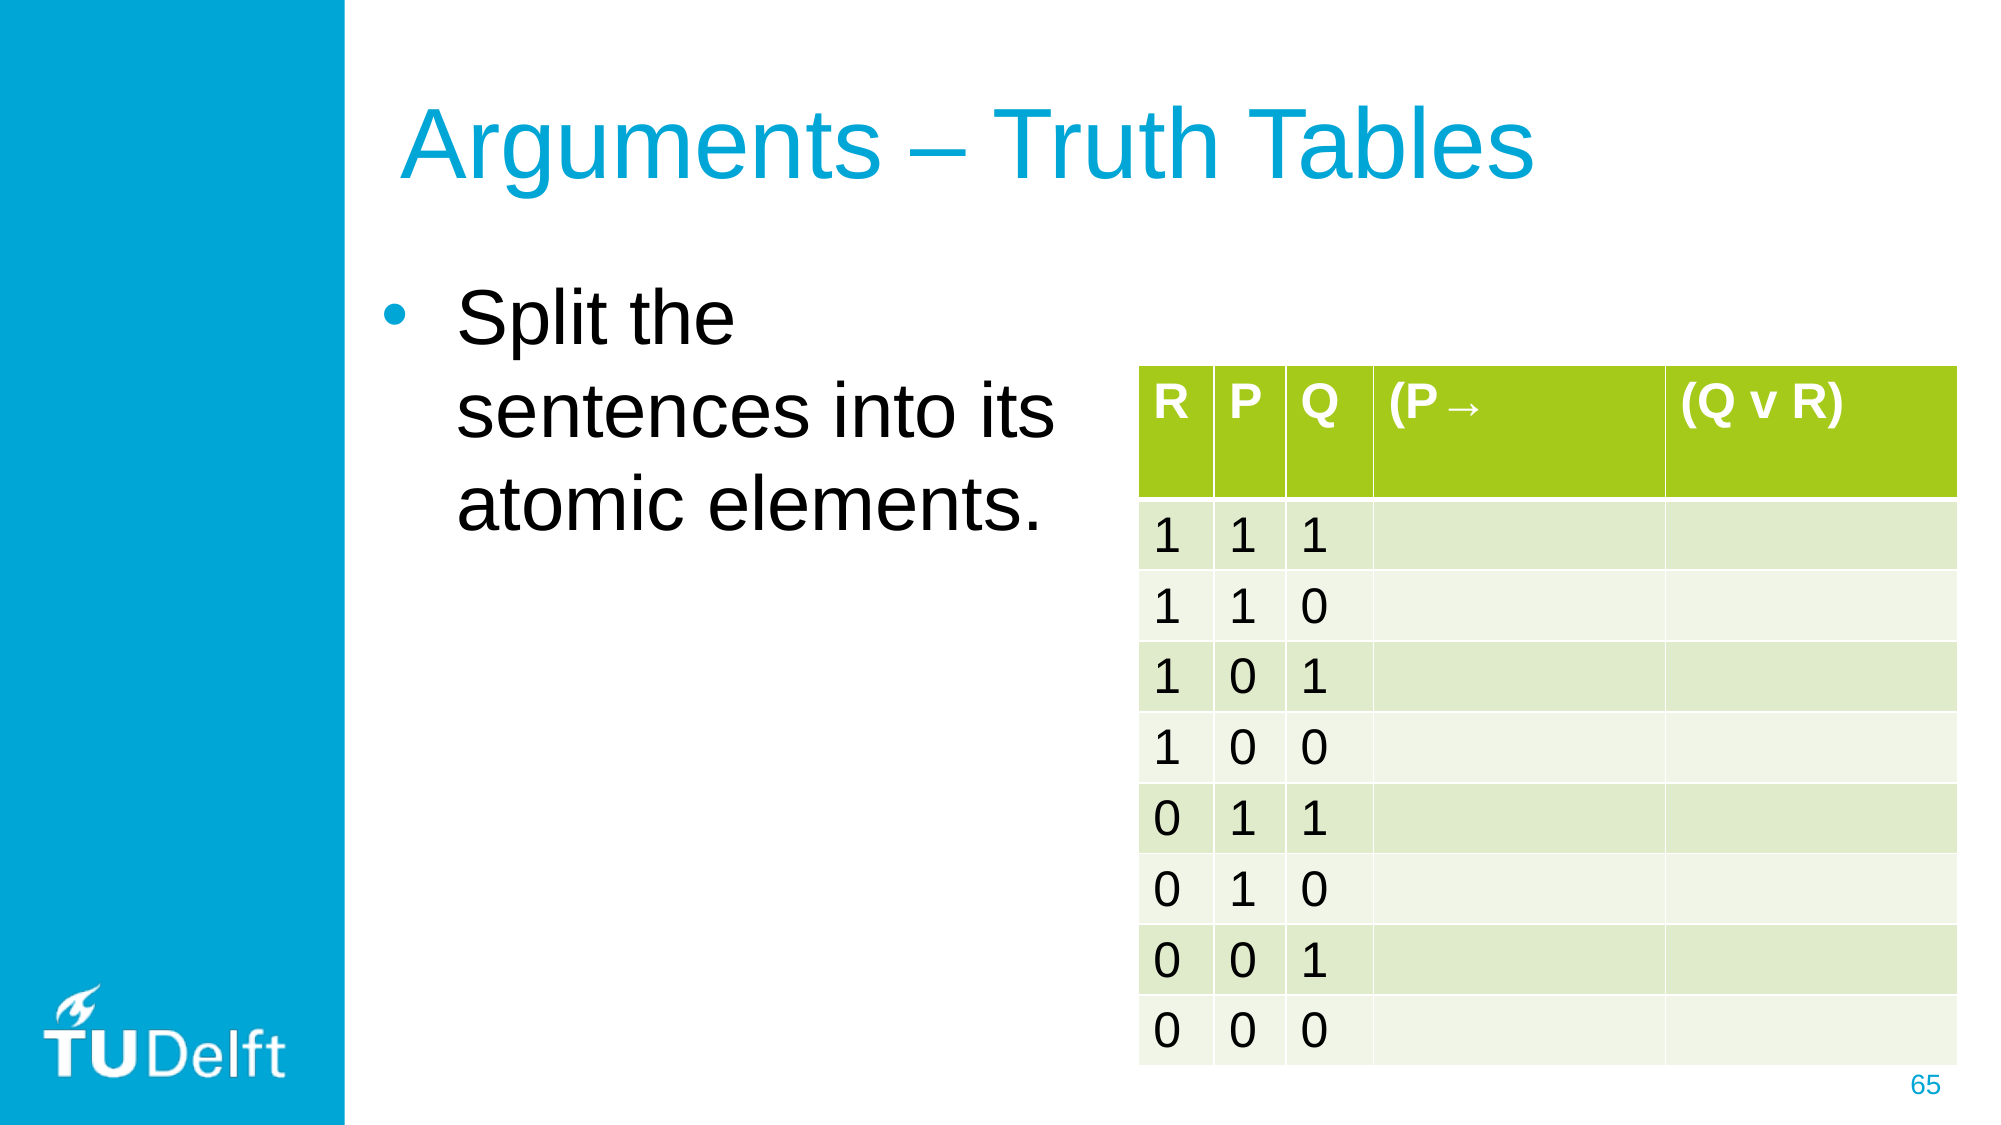

# Arguments – Truth Tables
Split the sentences into its atomic elements.

| R | P | Q | (P→ | (Q v R) |
| --- | --- | --- | --- | --- |
| 1 | 1 | 1 |  |  |
| 1 | 1 | 0 |  |  |
| 1 | 0 | 1 |  |  |
| 1 | 0 | 0 |  |  |
| 0 | 1 | 1 |  |  |
| 0 | 1 | 0 |  |  |
| 0 | 0 | 1 |  |  |
| 0 | 0 | 0 |  |  |